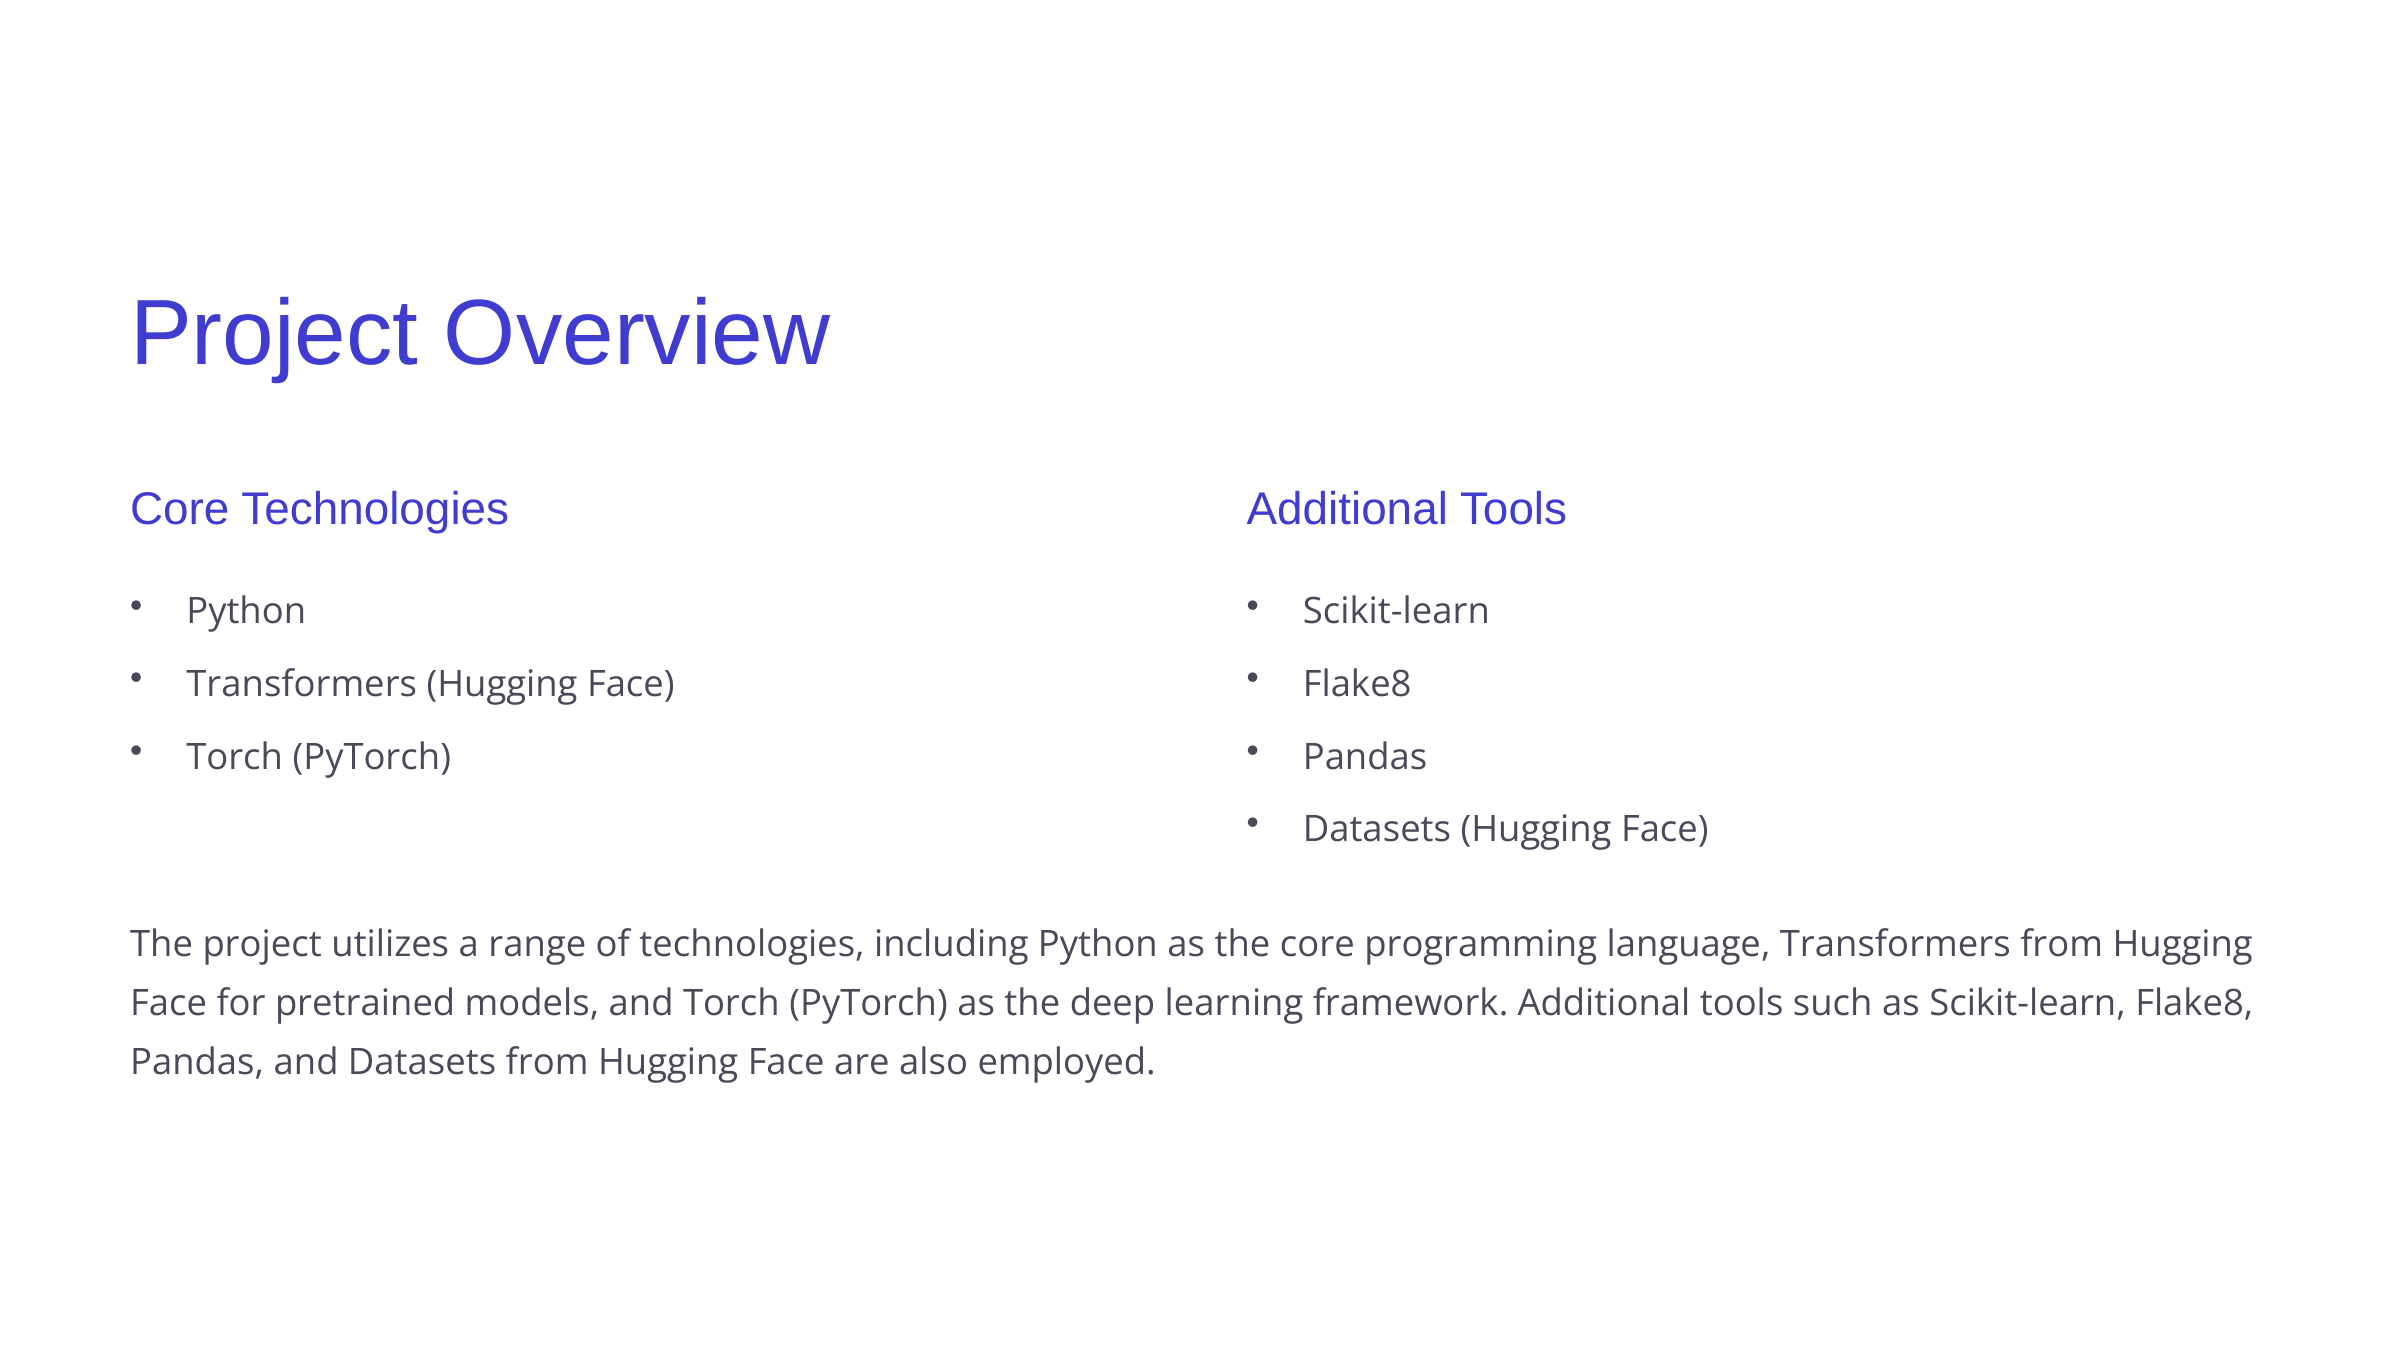

Project Overview
Core Technologies
Additional Tools
Python
Scikit-learn
Transformers (Hugging Face)
Flake8
Torch (PyTorch)
Pandas
Datasets (Hugging Face)
The project utilizes a range of technologies, including Python as the core programming language, Transformers from Hugging Face for pretrained models, and Torch (PyTorch) as the deep learning framework. Additional tools such as Scikit-learn, Flake8, Pandas, and Datasets from Hugging Face are also employed.